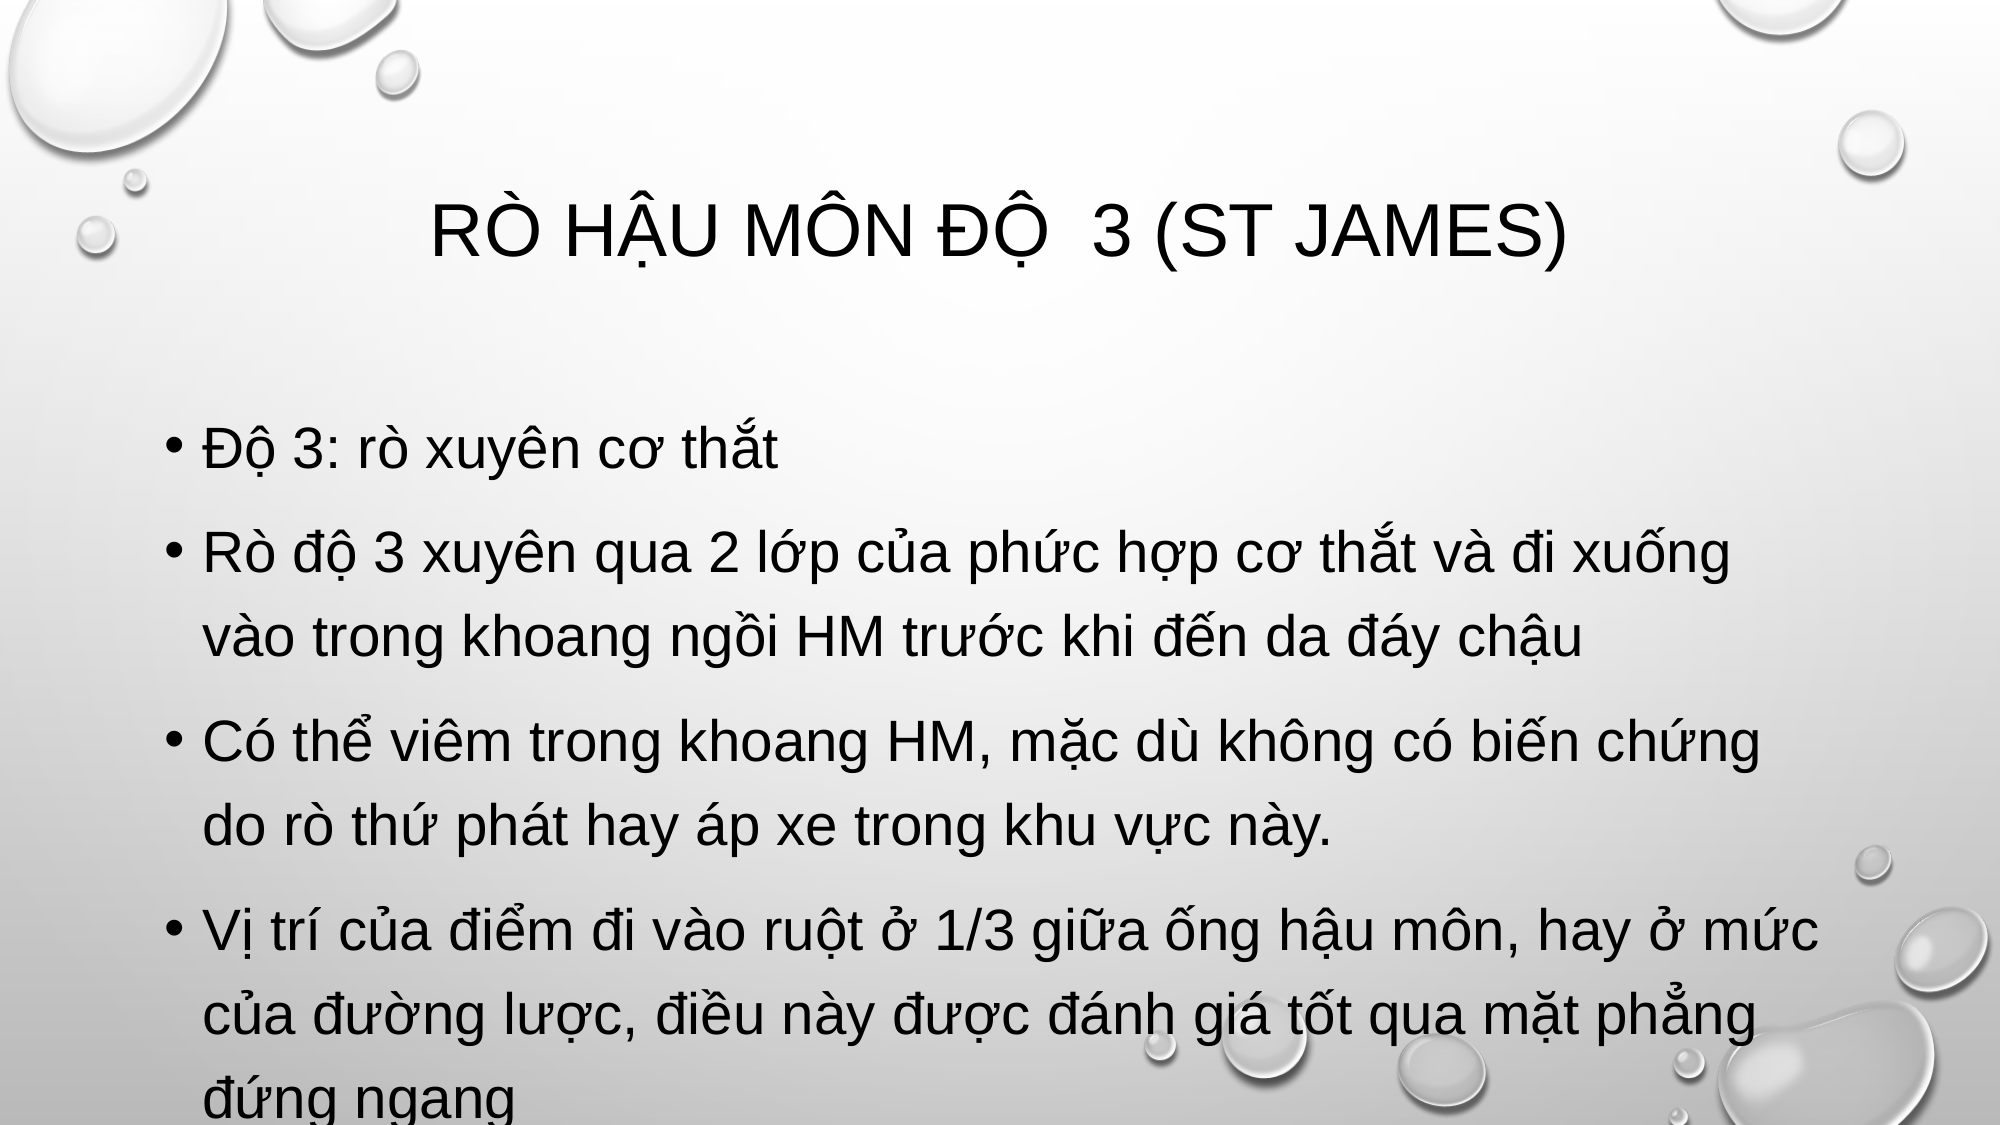

# Rò hậu môn độ  3 (St JAmes)
Độ 3: rò xuyên cơ thắt
Rò độ 3 xuyên qua 2 lớp của phức hợp cơ thắt và đi xuống vào trong khoang ngồi HM trước khi đến da đáy chậu
Có thể viêm trong khoang HM, mặc dù không có biến chứng do rò thứ phát hay áp xe trong khu vực này.
Vị trí của điểm đi vào ruột ở 1/3 giữa ống hậu môn, hay ở mức của đường lược, điều này được đánh giá tốt qua mặt phẳng đứng ngang